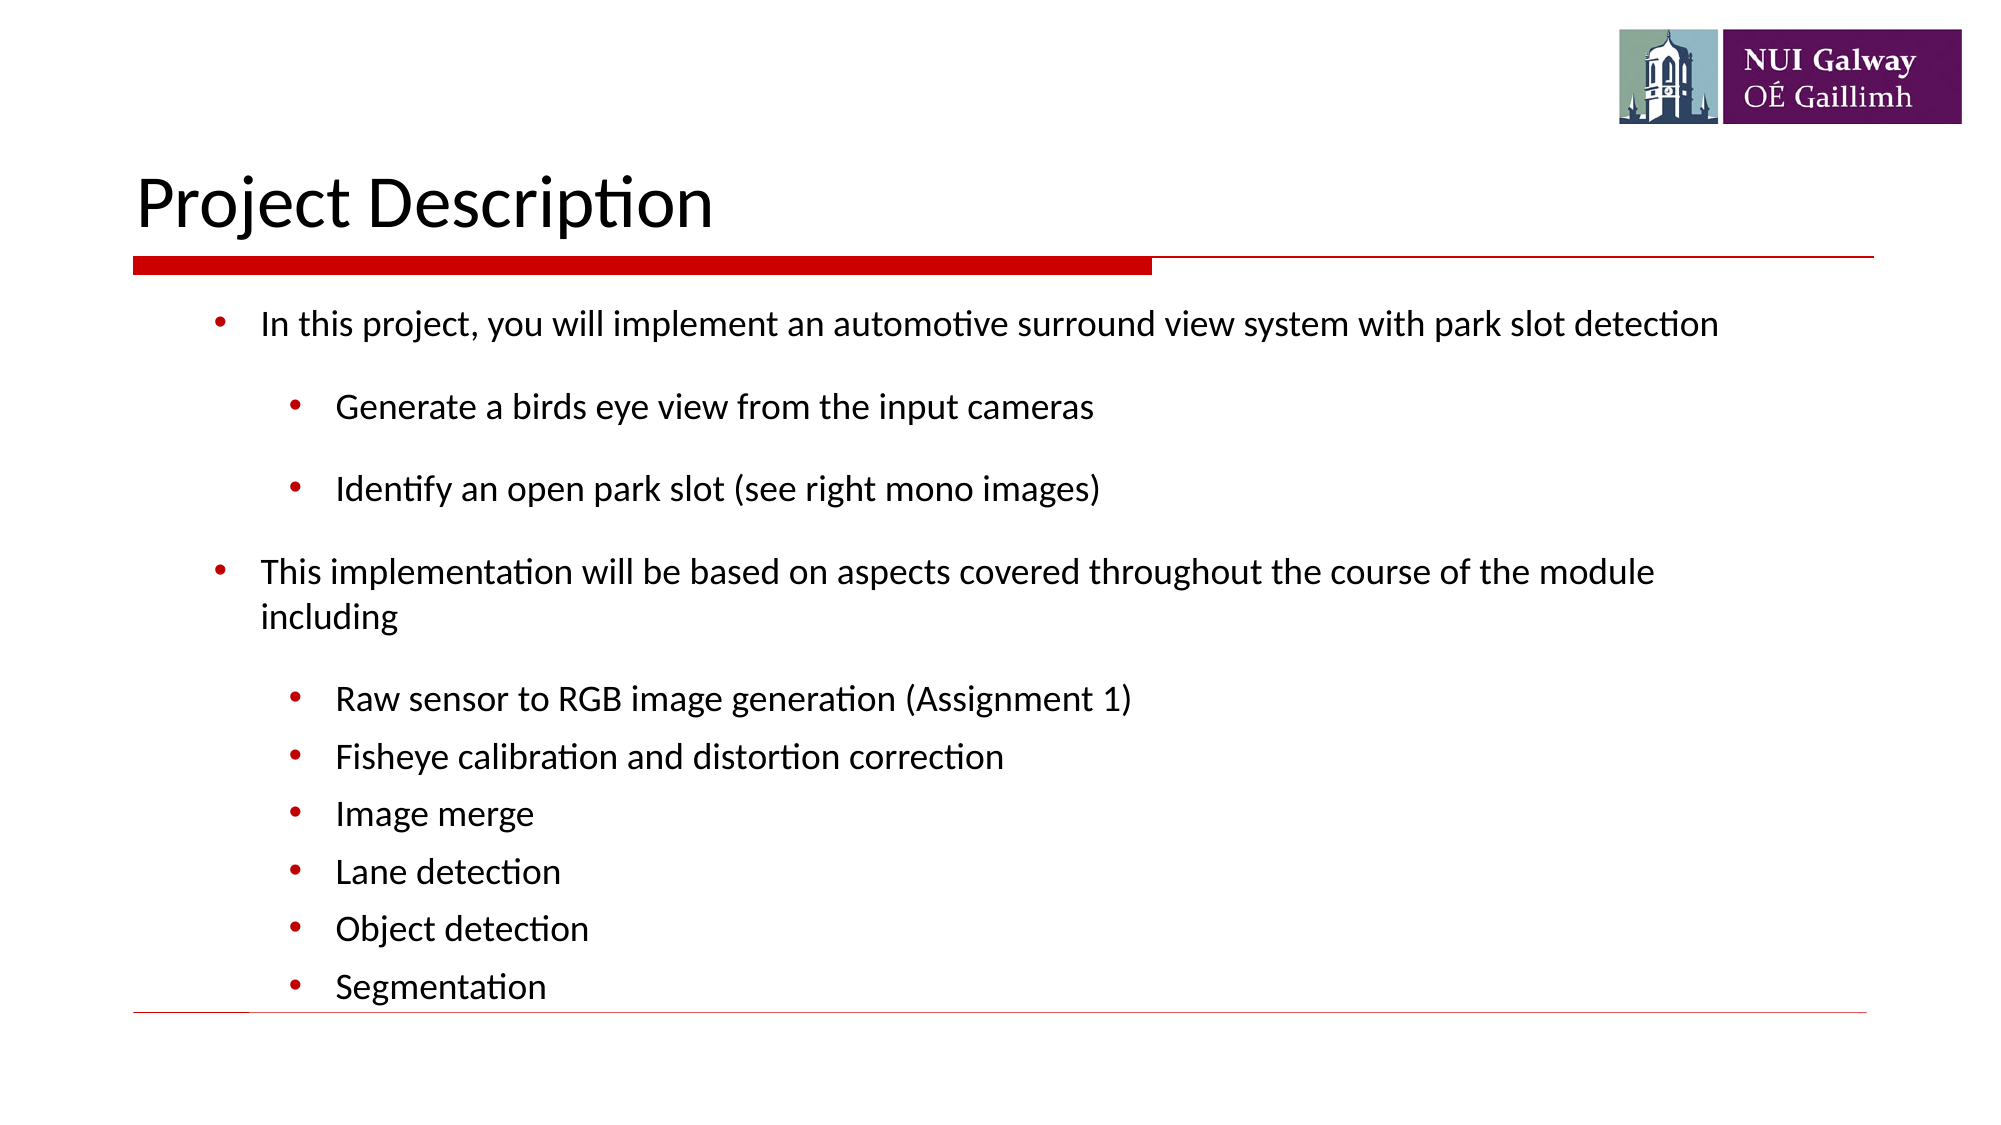

Project Description
In this project, you will implement an automotive surround view system with park slot detection
Generate a birds eye view from the input cameras
Identify an open park slot (see right mono images)
This implementation will be based on aspects covered throughout the course of the module including
Raw sensor to RGB image generation (Assignment 1)
Fisheye calibration and distortion correction
Image merge
Lane detection
Object detection
Segmentation